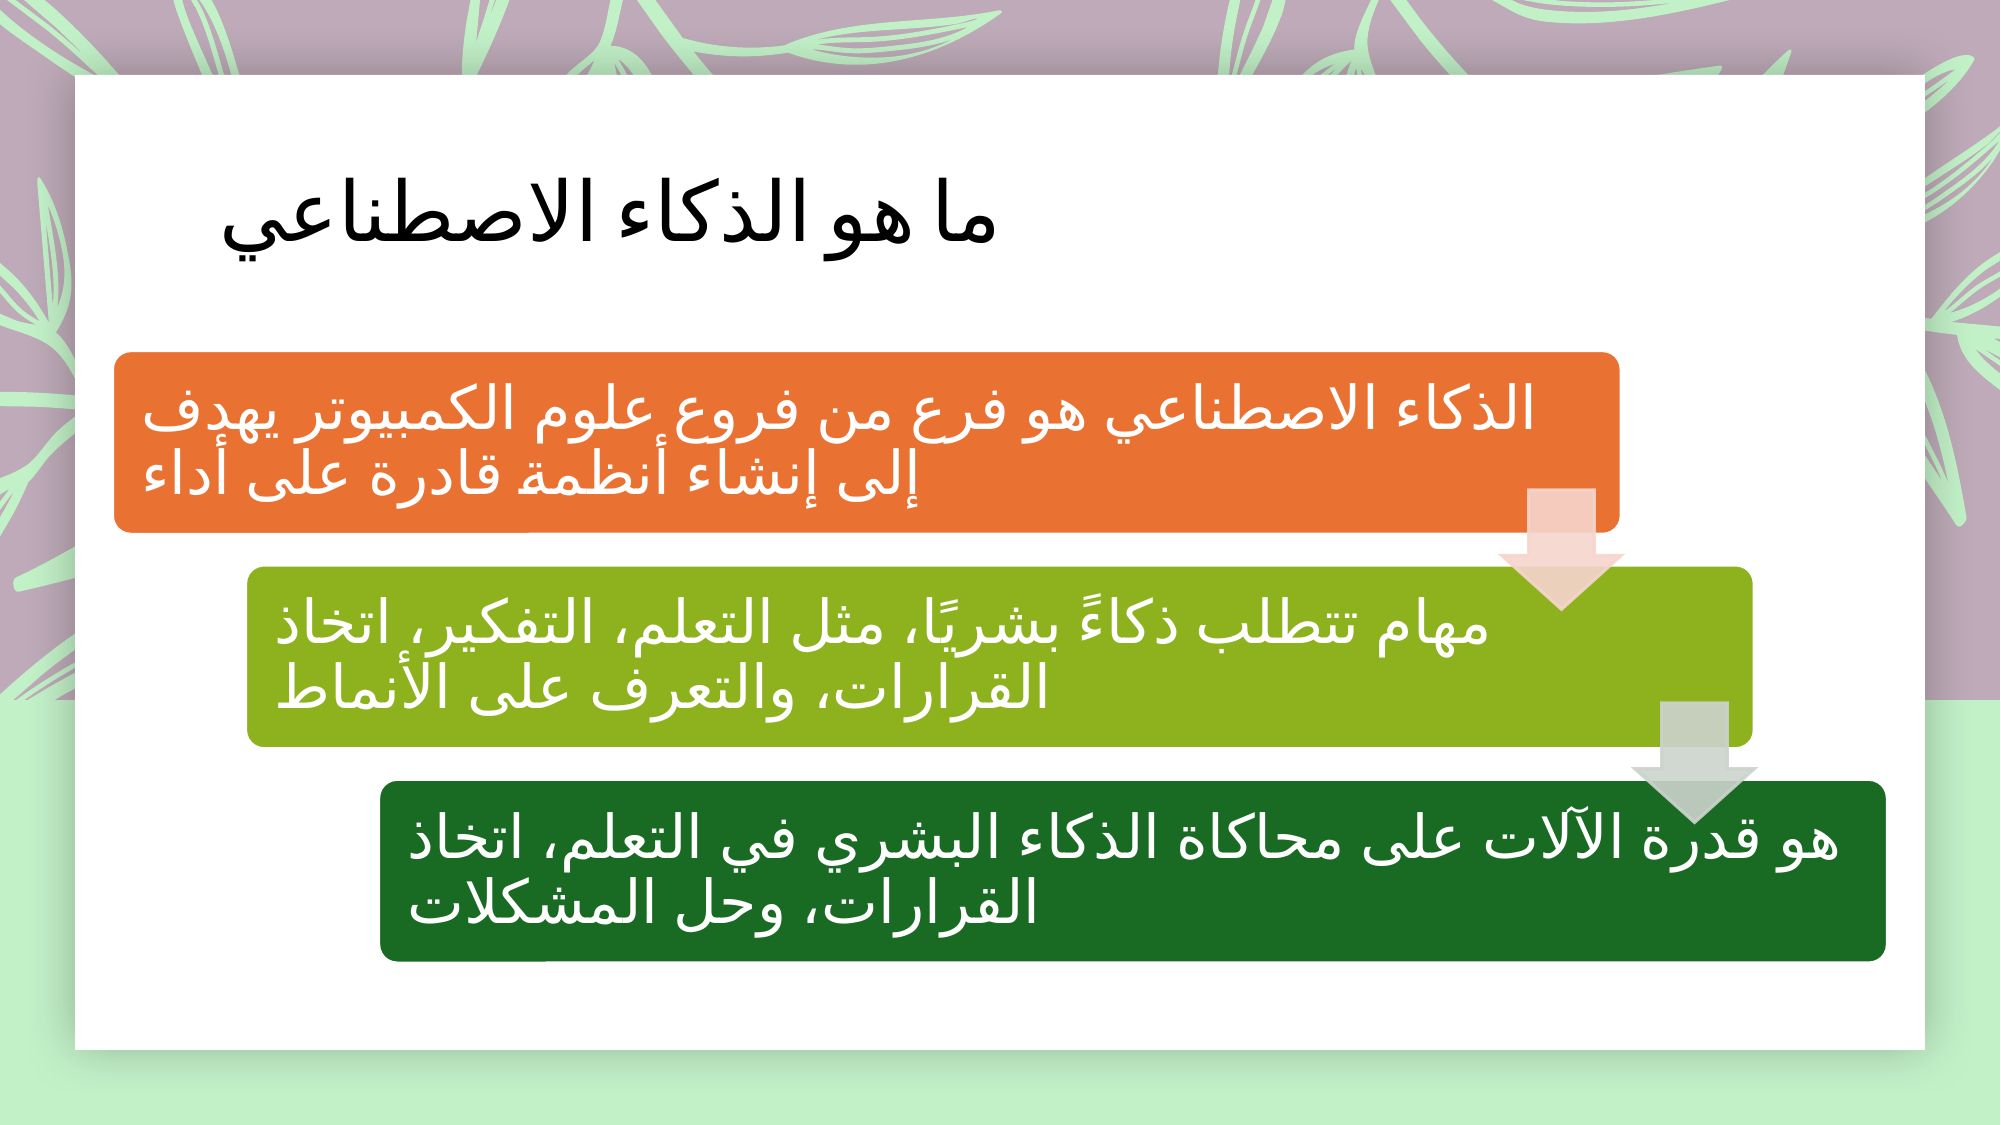

# ما هو الذكاء الاصطناعي
الذكاء الاصطناعي هو فرع من فروع علوم الكمبيوتر يهدف إلى إنشاء أنظمة قادرة على أداء
مهام تتطلب ذكاءً بشريًا، مثل التعلم، التفكير، اتخاذ القرارات، والتعرف على الأنماط
هو قدرة الآلات على محاكاة الذكاء البشري في التعلم، اتخاذ القرارات، وحل المشكلات